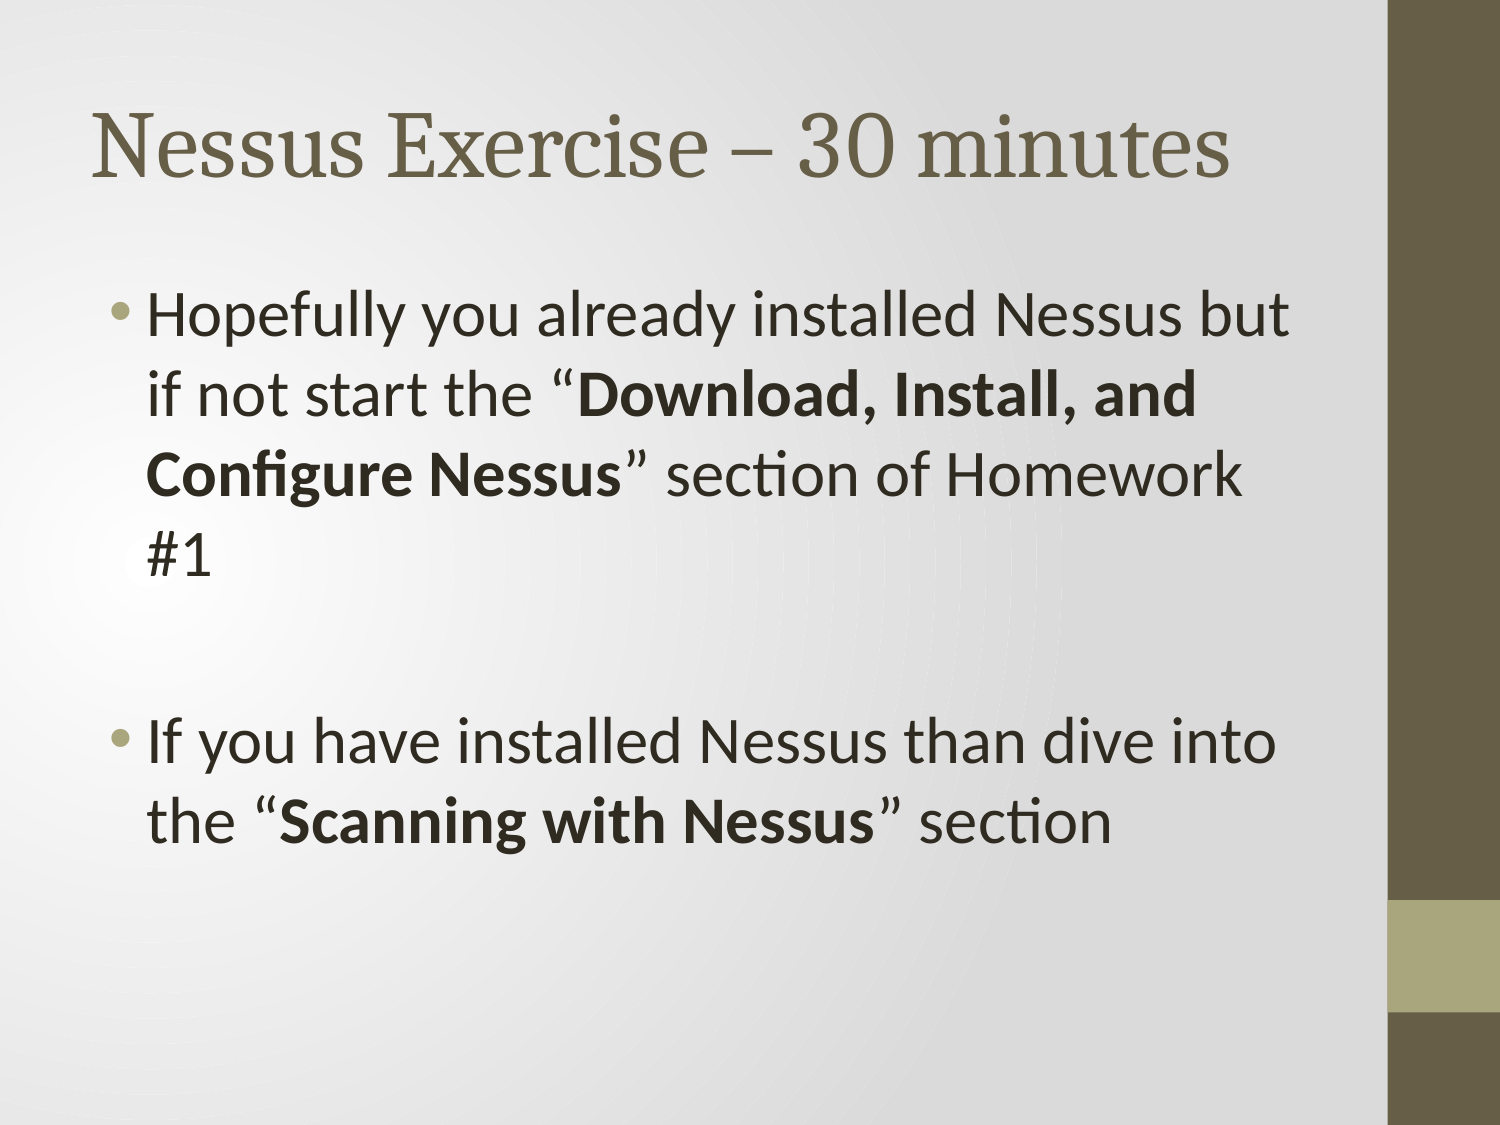

# Nessus Exercise – 30 minutes
Hopefully you already installed Nessus but if not start the “Download, Install, and Configure Nessus” section of Homework #1

If you have installed Nessus than dive into the “Scanning with Nessus” section